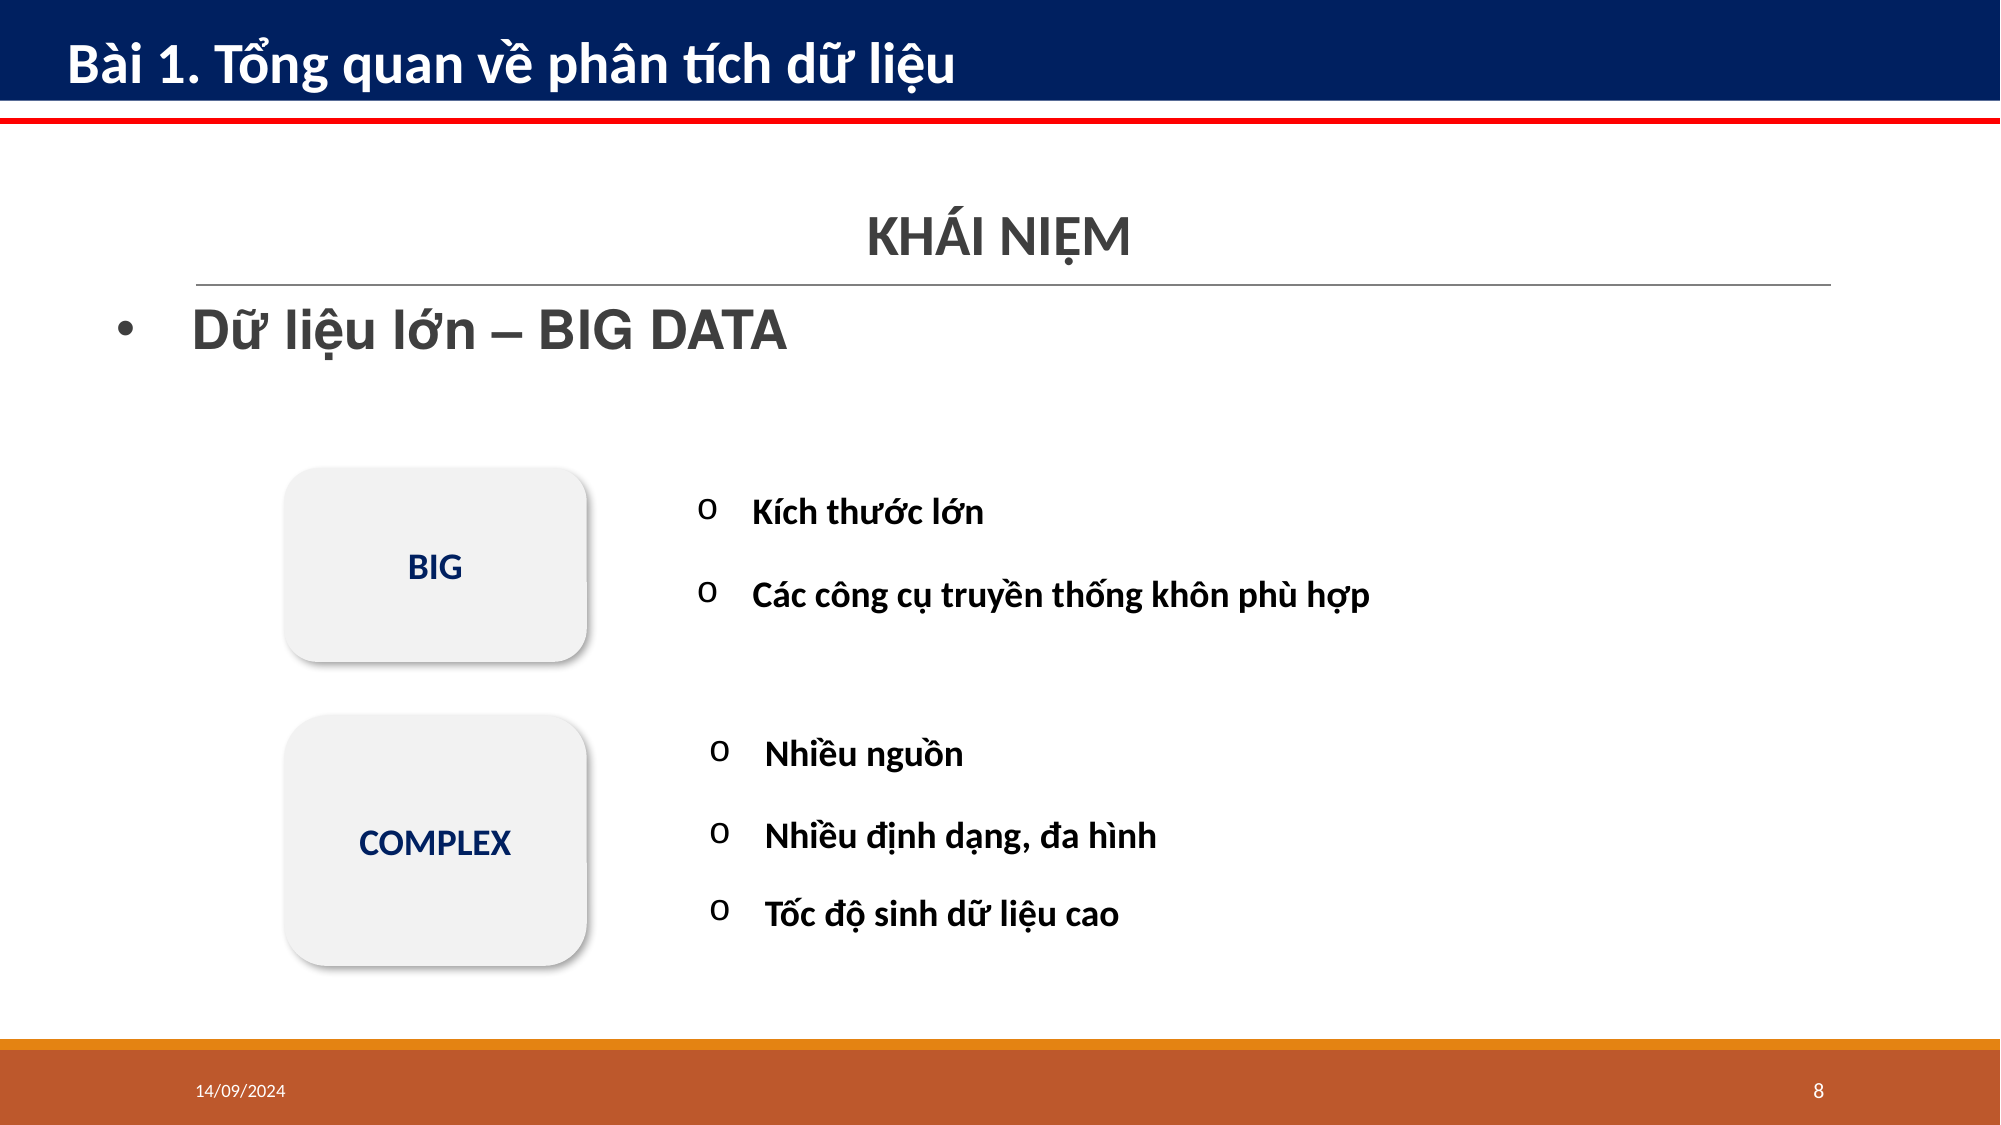

# Bài 1. Tổng quan về phân tích dữ liệu
KHÁI NIỆM
Dữ liệu lớn – BIG DATA
BIG
Kích thước lớn
Các công cụ truyền thống khôn phù hợp
COMPLEX
Nhiều nguồn
Nhiều định dạng, đa hình
Tốc độ sinh dữ liệu cao
14/09/2024
8